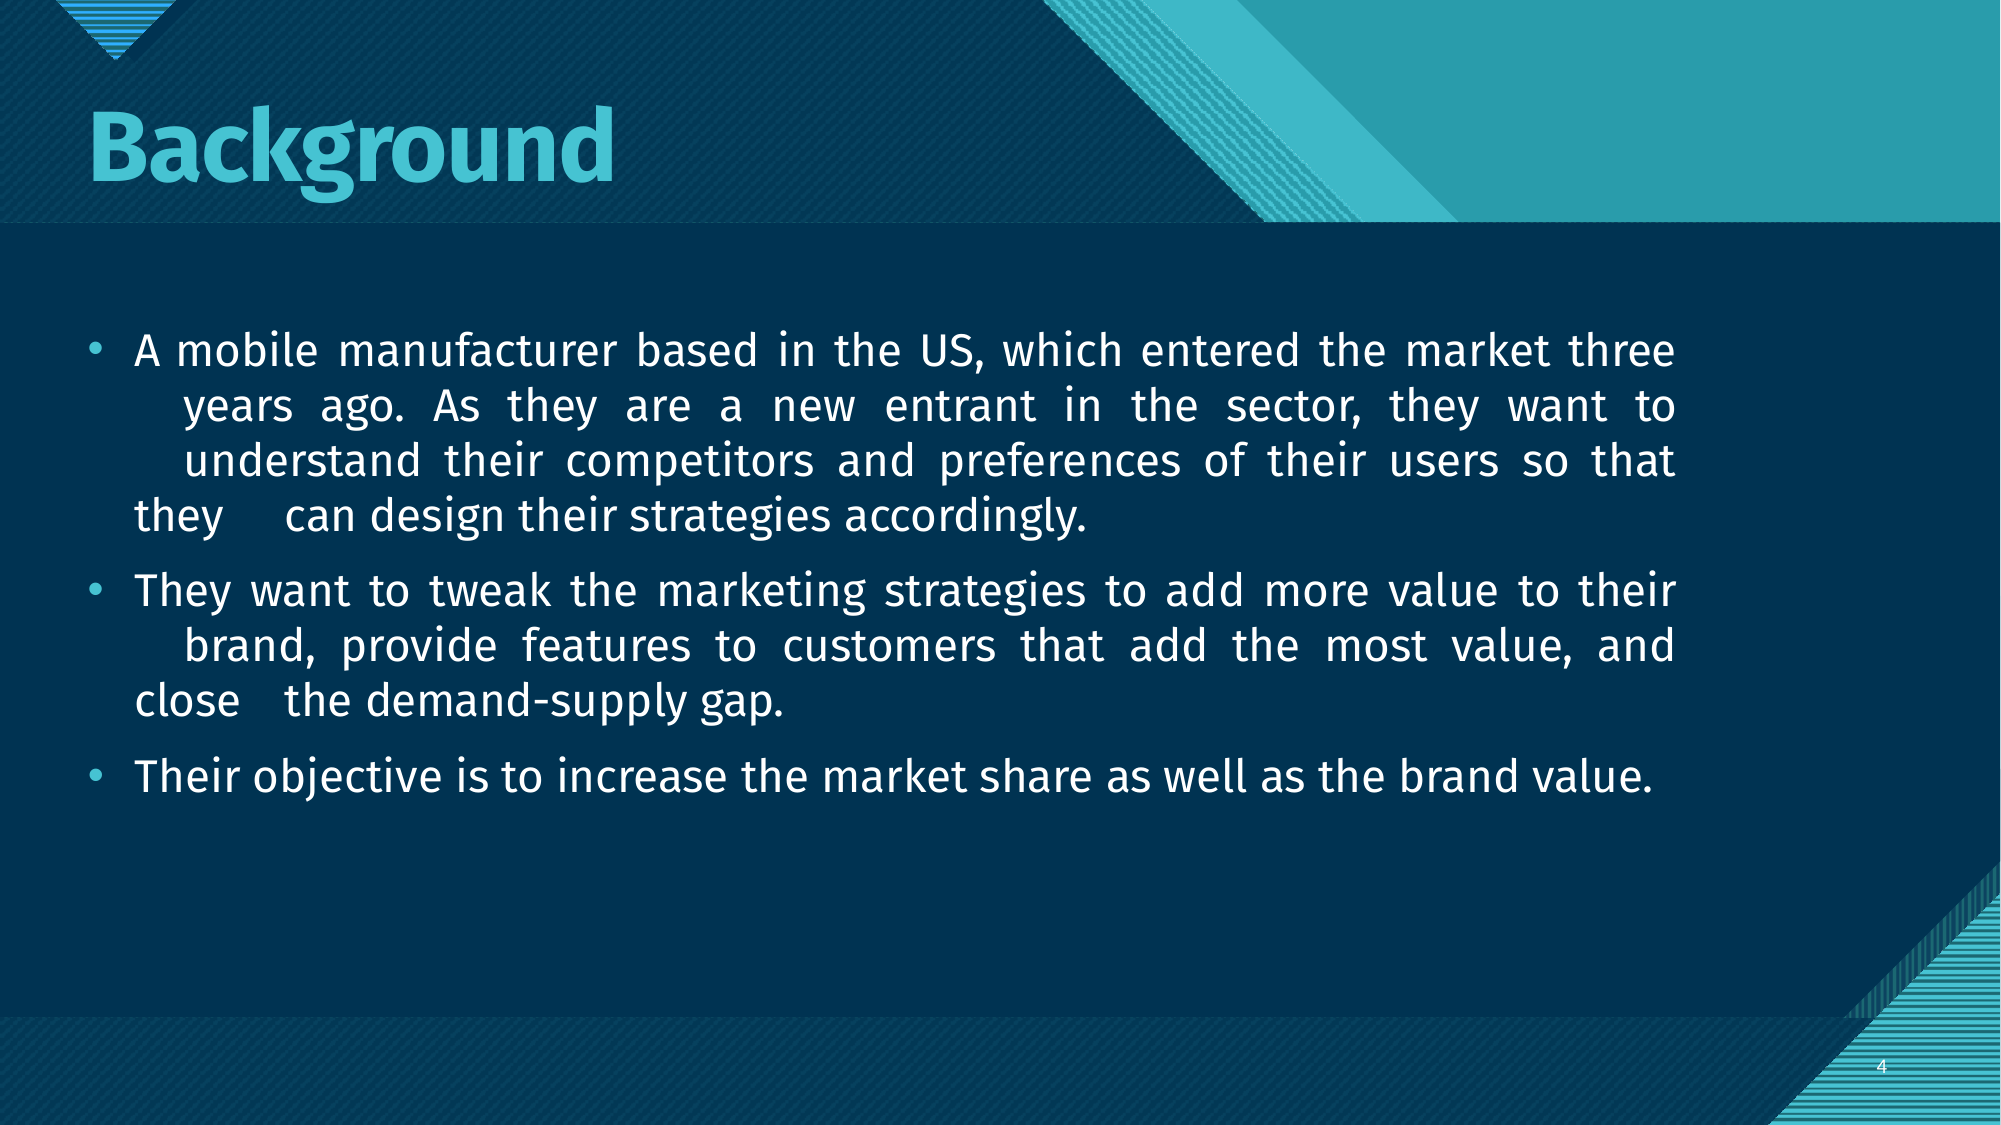

# Background
A mobile manufacturer based in the US, which entered the market three 	years  ago.  As  they  are  a  new  entrant  in  the  sector,  they  want  to 	understand their competitors and preferences of their users so that they 	can design their strategies accordingly.
They want to tweak the marketing strategies to add more value to their 	brand, provide features to customers that add the most value, and close 	the demand-supply gap.
Their objective is to increase the market share as well as the brand value.
4